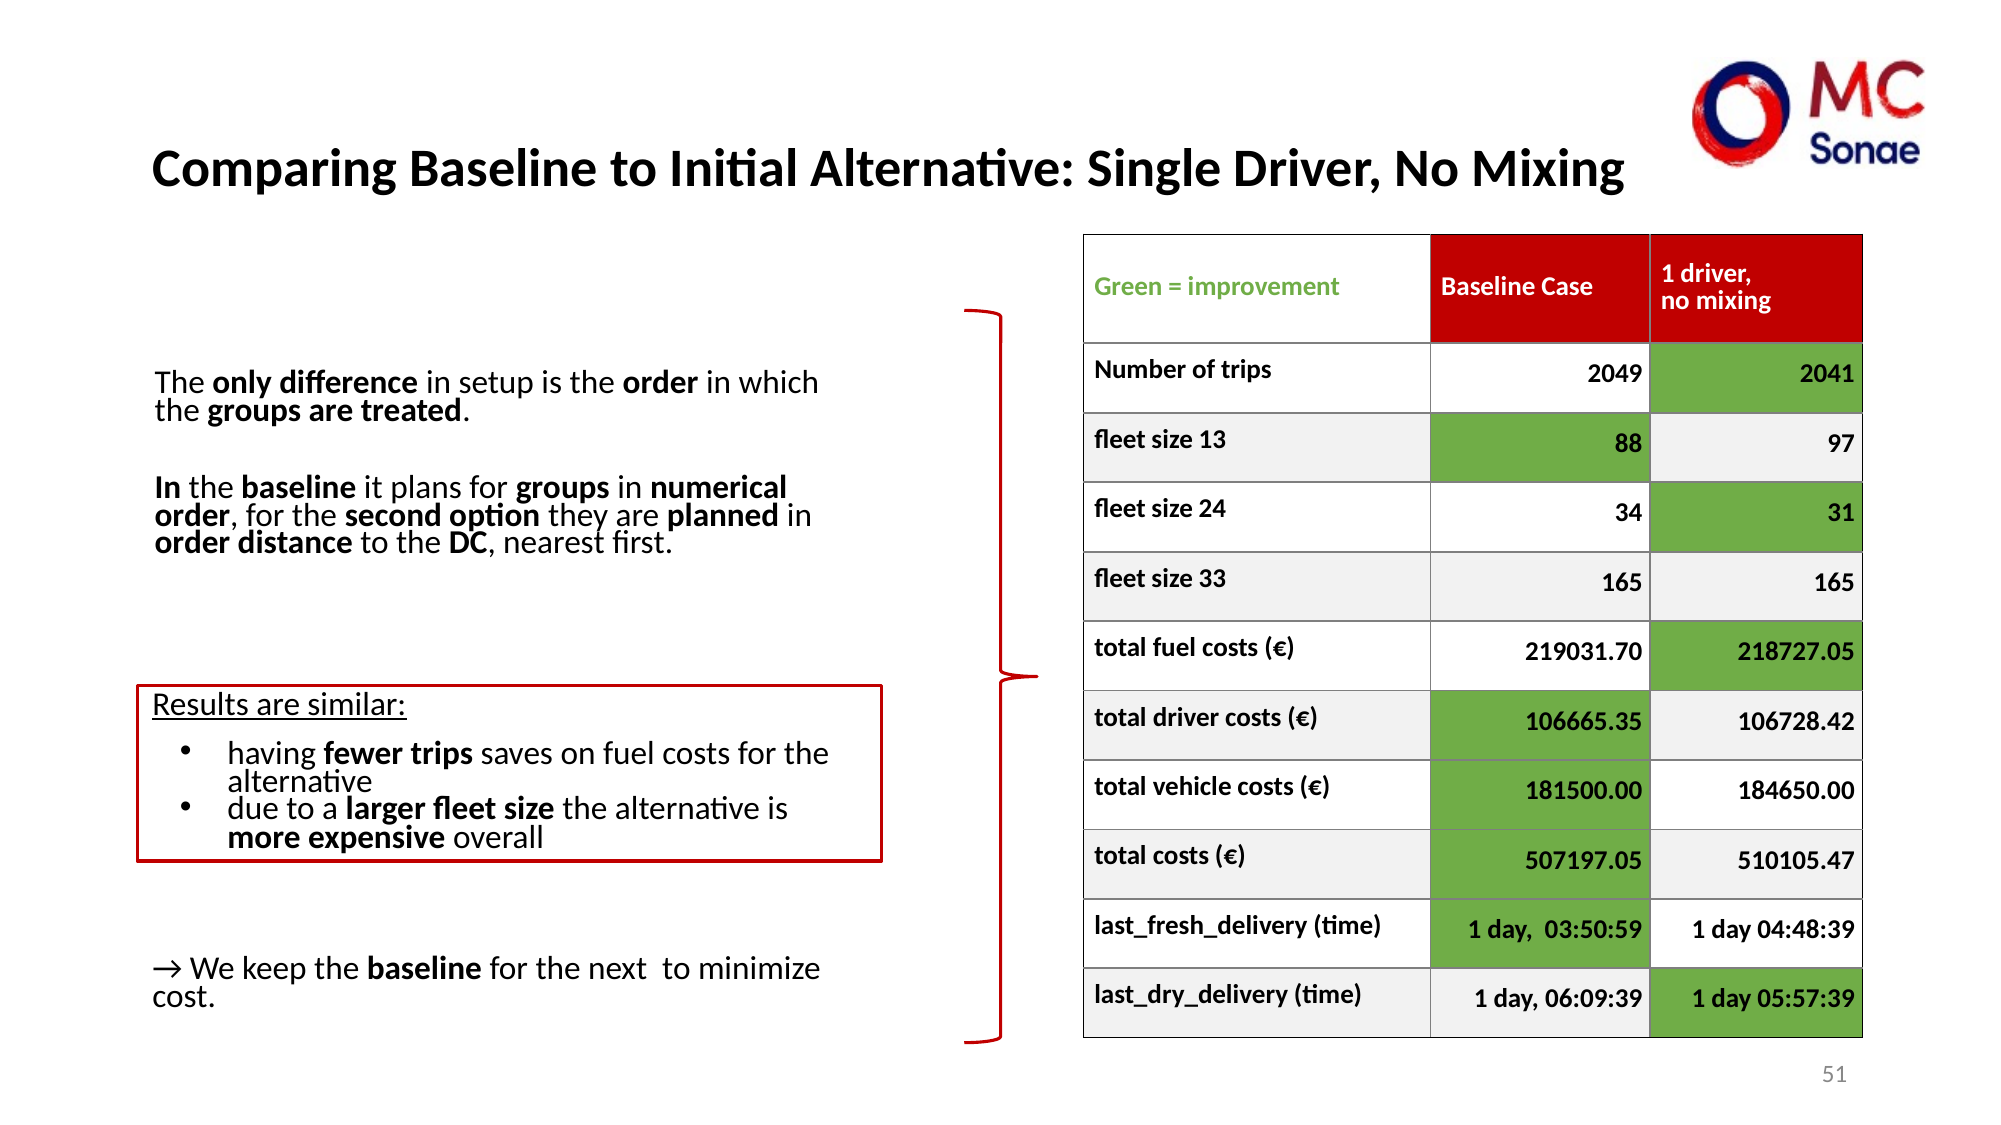

# Comparing Baseline to Initial Alternative: Single Driver, No Mixing
| Green = improvement | Baseline Case | 1 driver, no mixing |
| --- | --- | --- |
| Number of trips | 2049 | 2041 |
| fleet size 13 | 88 | 97 |
| fleet size 24 | 34 | 31 |
| fleet size 33 | 165 | 165 |
| total fuel costs (€) | 219031.70 | 218727.05 |
| total driver costs (€) | 106665.35 | 106728.42 |
| total vehicle costs (€) | 181500.00 | 184650.00 |
| total costs (€) | 507197.05 | 510105.47 |
| last\_fresh\_delivery (time) | 1 day, 03:50:59 | 1 day 04:48:39 |
| last\_dry\_delivery (time) | 1 day, 06:09:39 | 1 day 05:57:39 |

The only difference in setup is the order in which the groups are treated.
In the baseline it plans for groups in numerical order, for the second option they are planned in order distance to the DC, nearest first.
Results are similar:
having fewer trips saves on fuel costs for the alternative
due to a larger fleet size the alternative is more expensive overall
→ We keep the baseline for the next  to minimize cost.
51